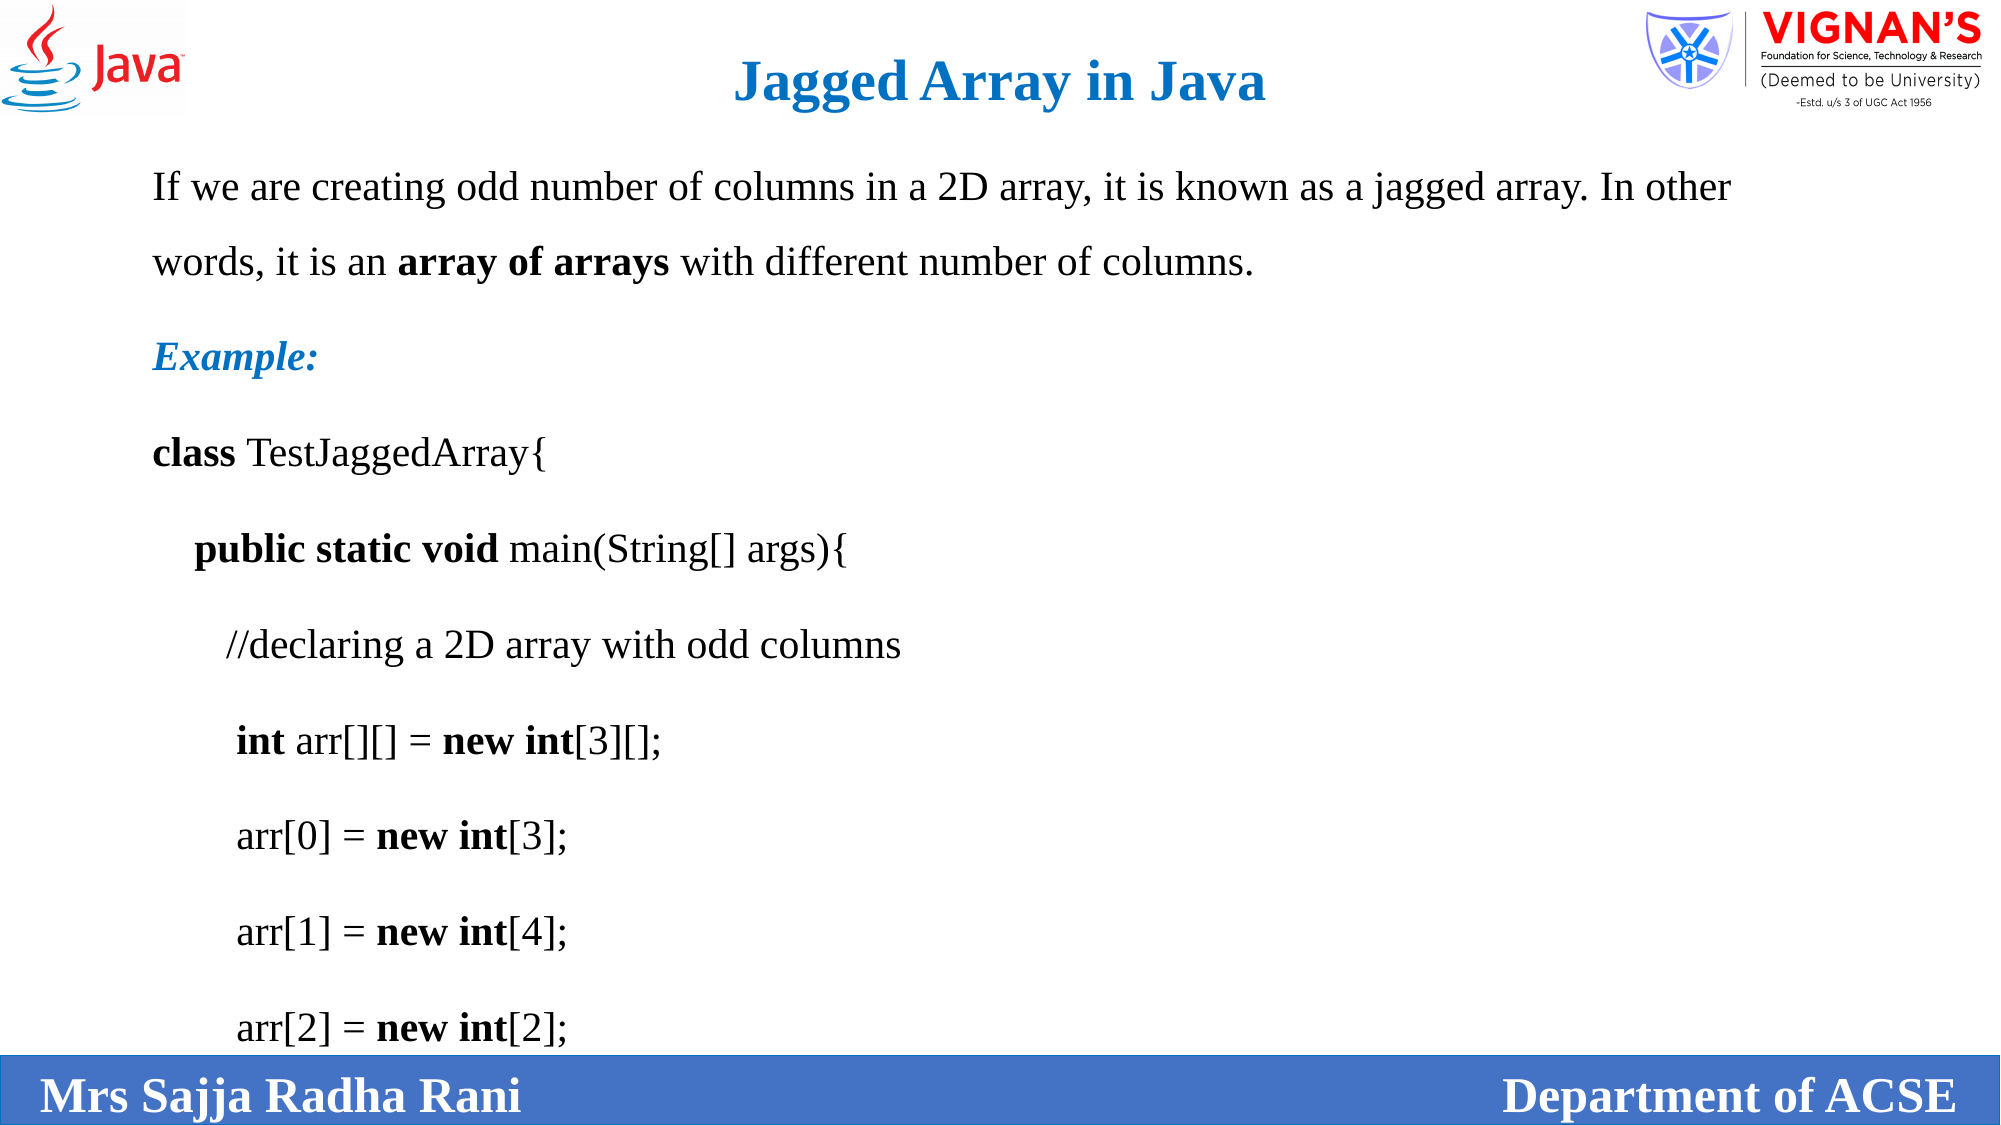

Jagged Array in Java
If we are creating odd number of columns in a 2D array, it is known as a jagged array. In other words, it is an array of arrays with different number of columns.
Example:
class TestJaggedArray{
    public static void main(String[] args){
       //declaring a 2D array with odd columns
        int arr[][] = new int[3][];
        arr[0] = new int[3];
        arr[1] = new int[4];
        arr[2] = new int[2];